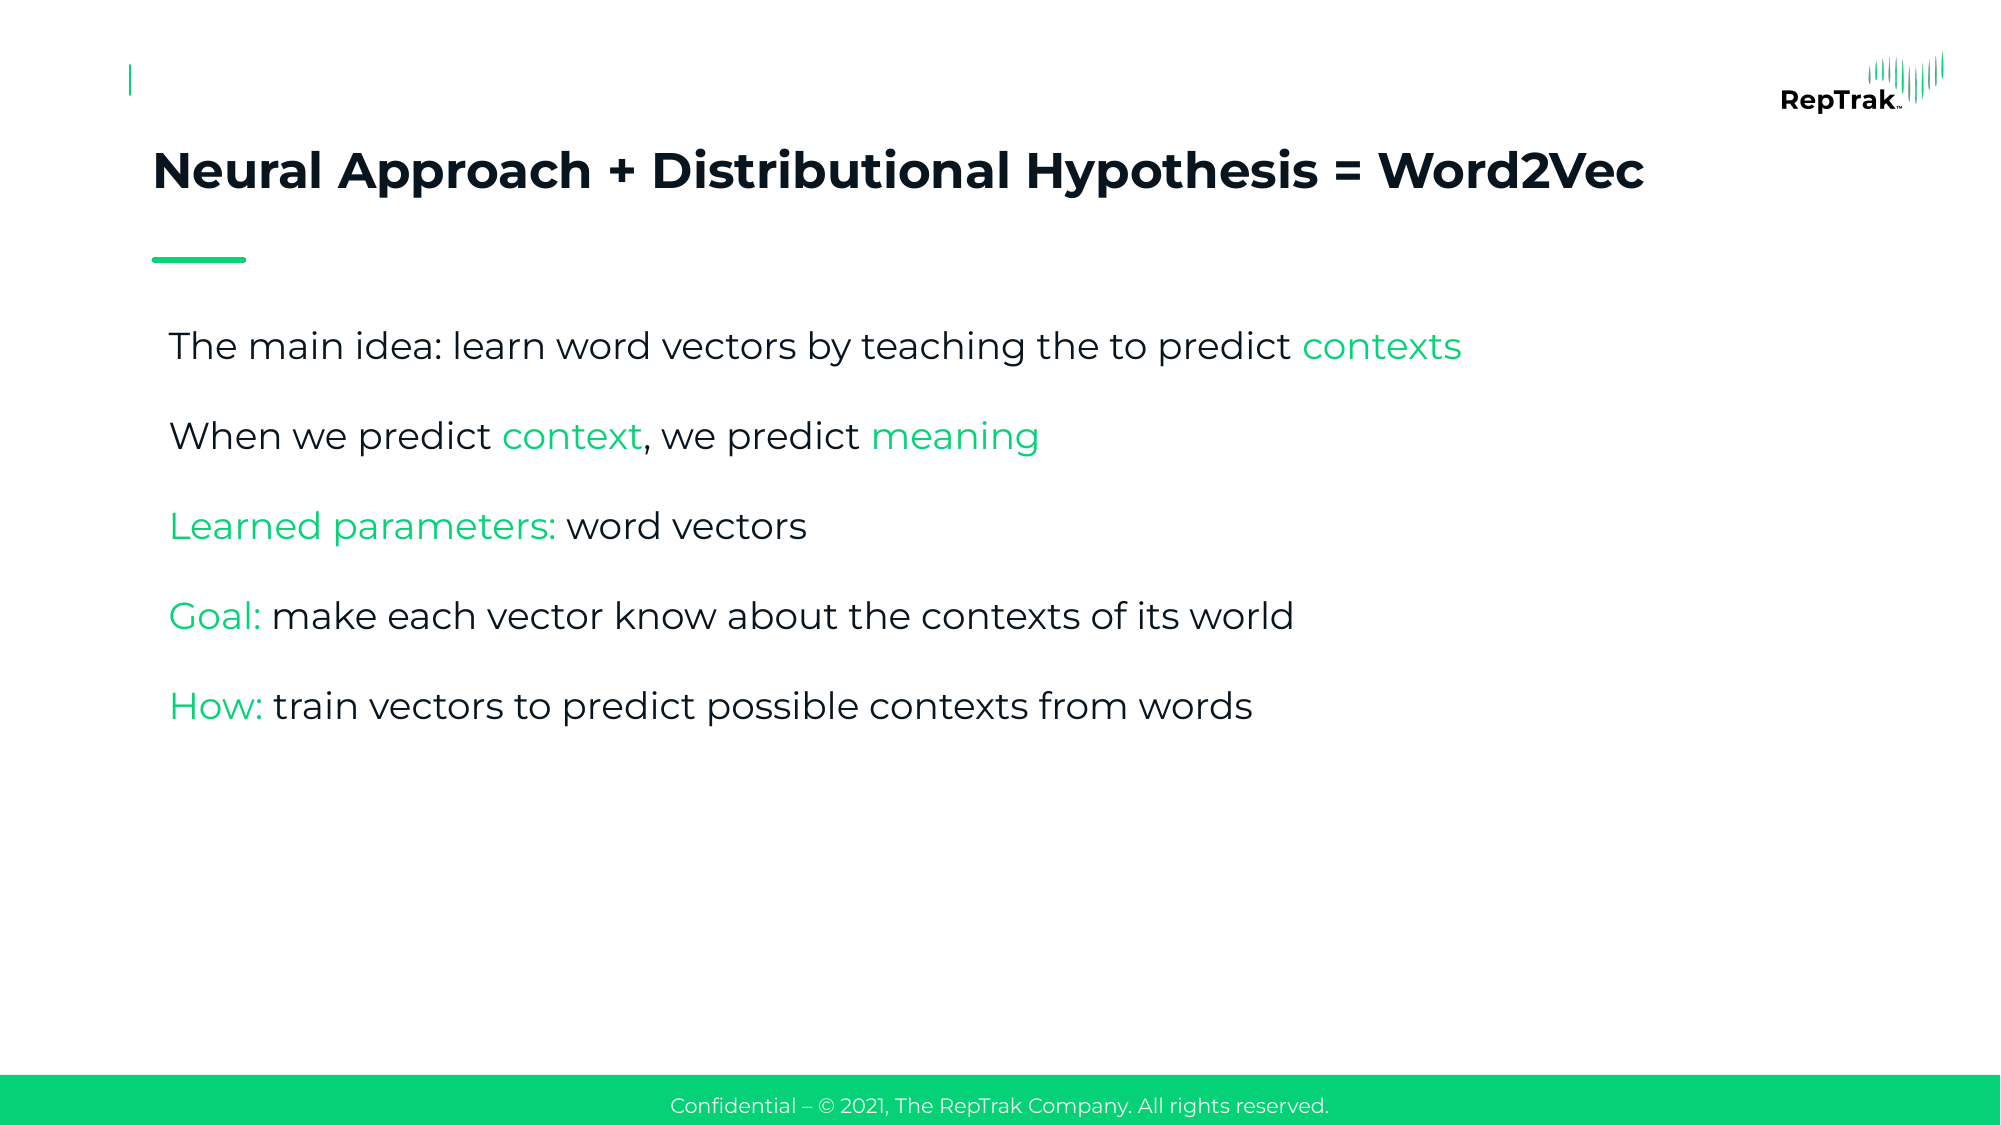

# Neural Approach + Distributional Hypothesis = Word2Vec
The main idea: learn word vectors by teaching the to predict contexts

When we predict context, we predict meaning

Learned parameters: word vectors

Goal: make each vector know about the contexts of its world

How: train vectors to predict possible contexts from words
Confidential – © 2021, The RepTrak Company. All rights reserved.